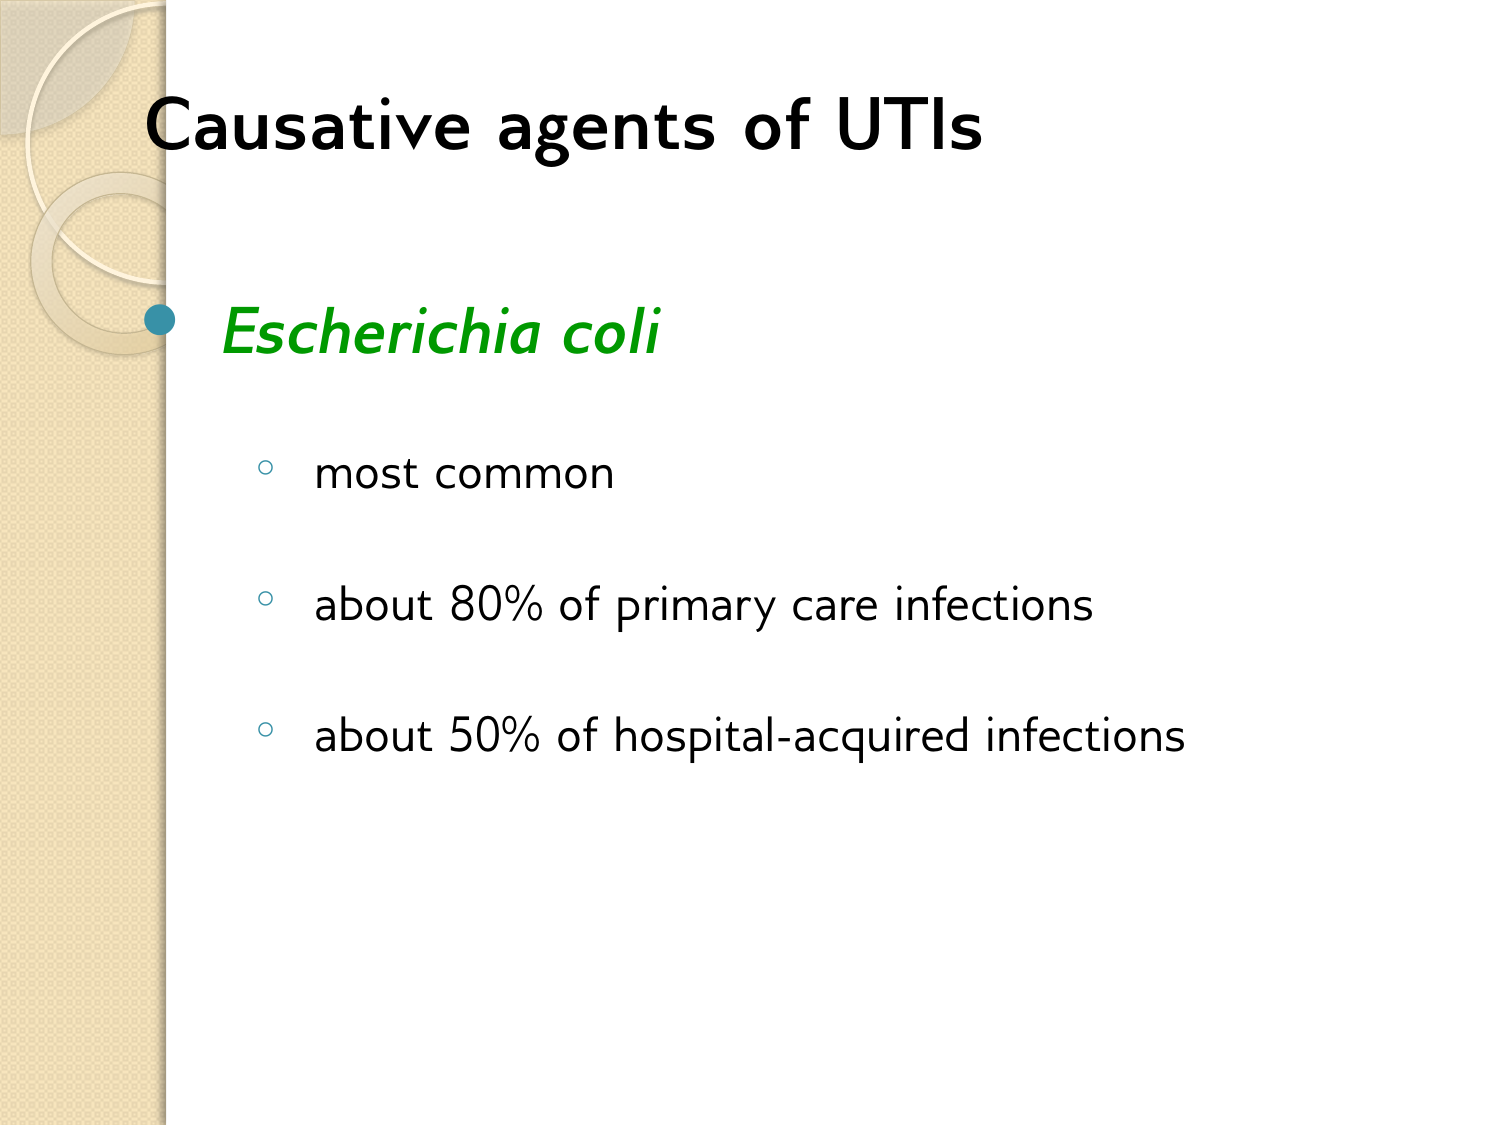

Causative agents of UTIs
Escherichia coli
most common
about 80% of primary care infections
about 50% of hospital-acquired infections